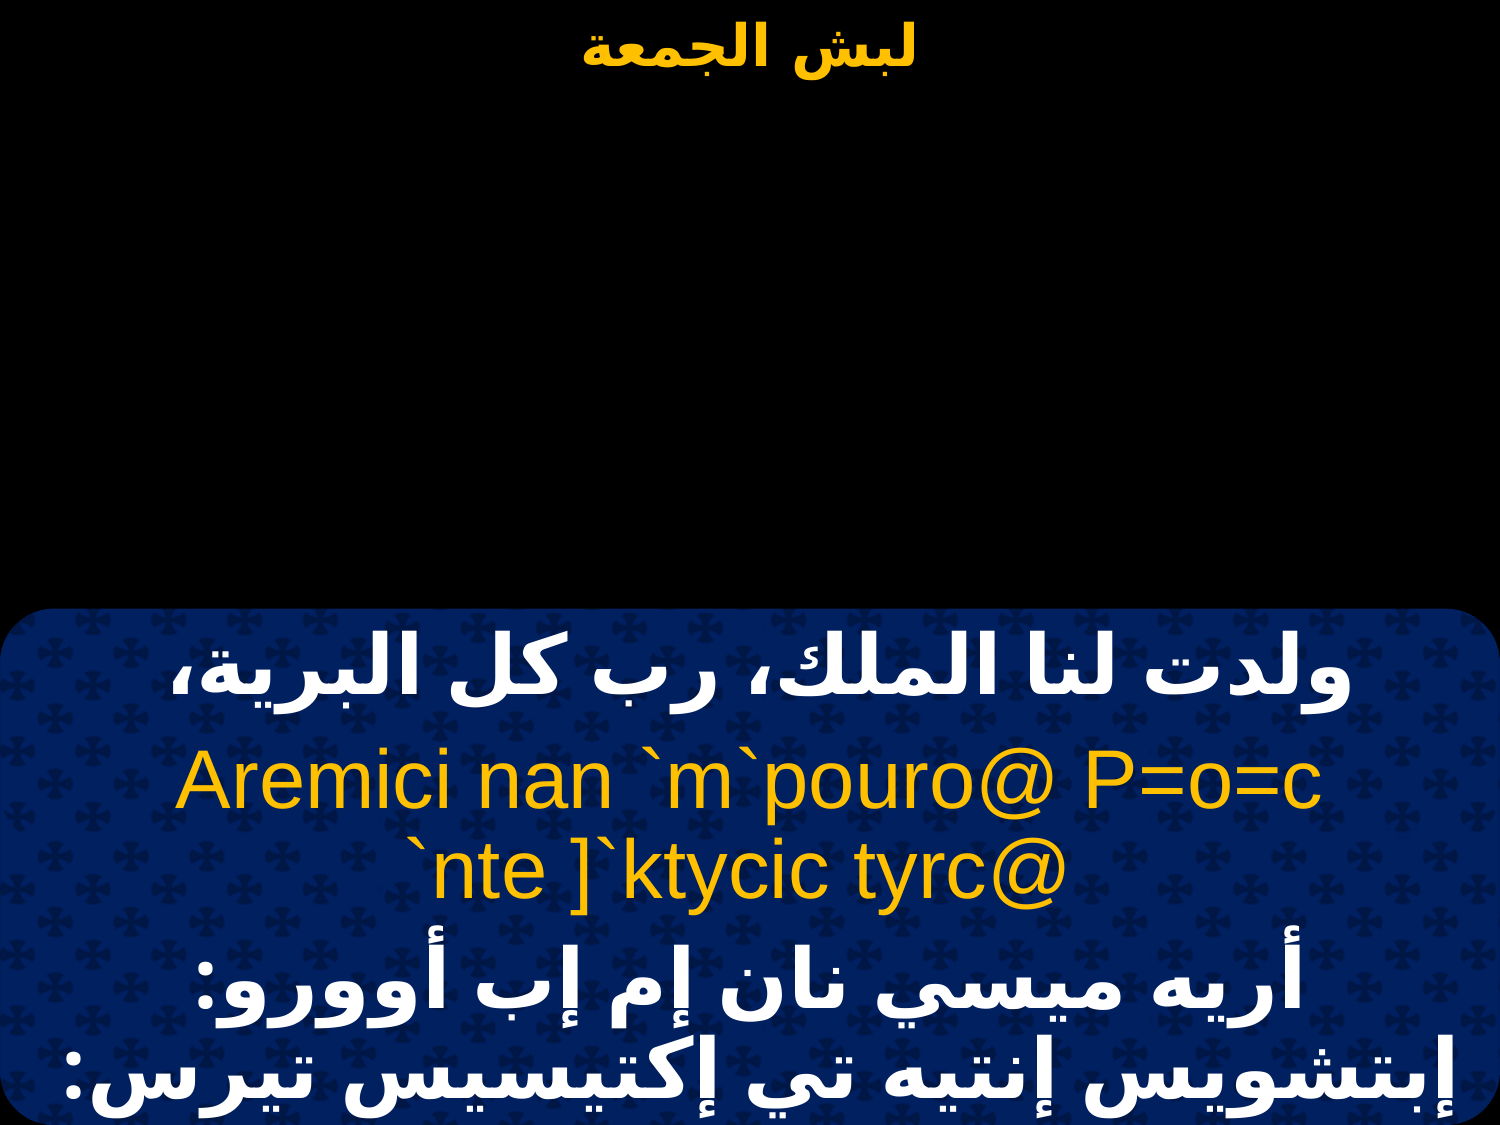

#
ولدت لنا الملك، رب كل البرية،
Aremici nan `m`pouro@ P=o=c `nte ]`ktycic tyrc@
أريه ميسي نان إم إب أوورو: إبتشويس إنتيه تي إكتيسيس تيرس: